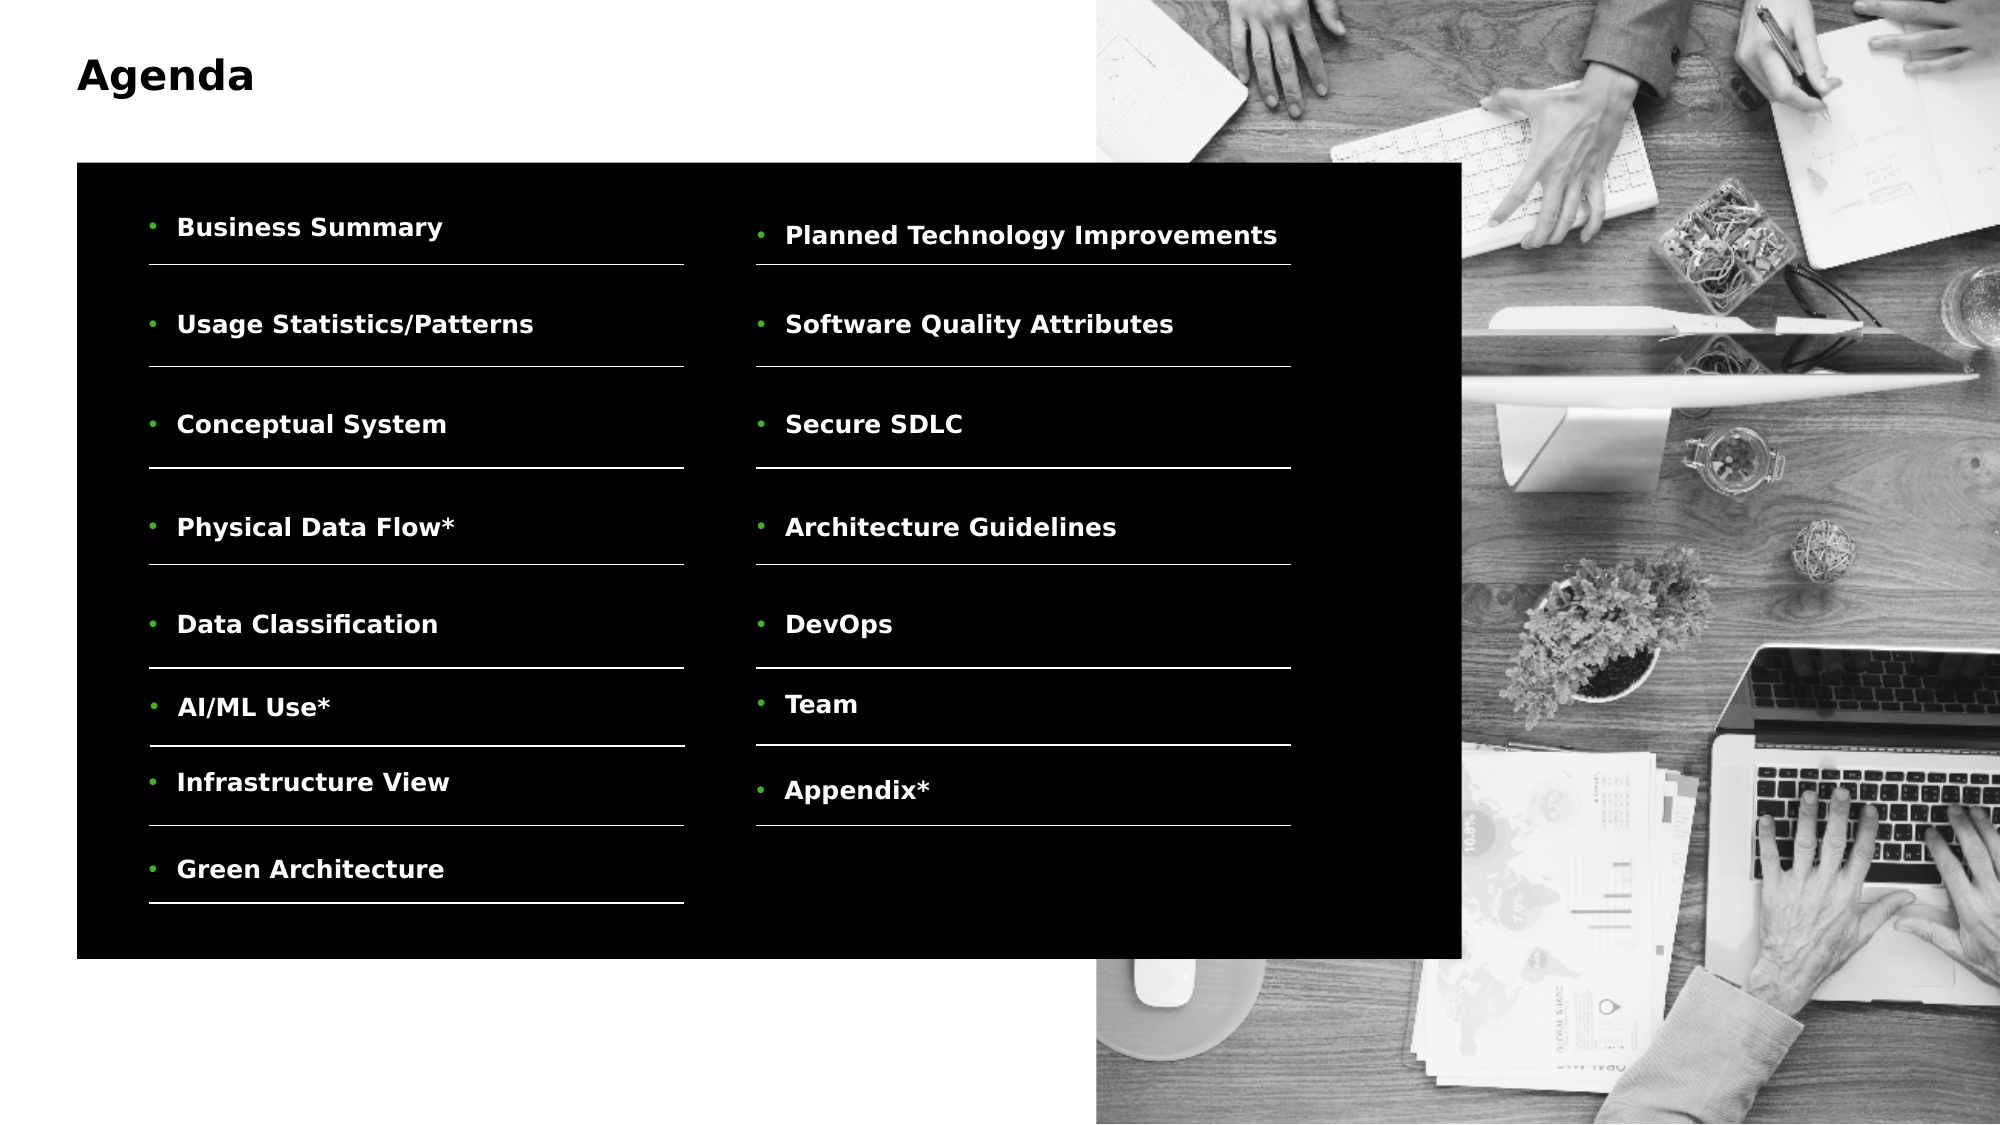

# Agenda
Business Summary
Planned Technology Improvements
Usage Statistics/Patterns
Software Quality Attributes
Conceptual System
Secure SDLC
Physical Data Flow*
Architecture Guidelines
Data Classification
DevOps
Team
AI/ML Use*
Infrastructure View
Appendix*
Green Architecture